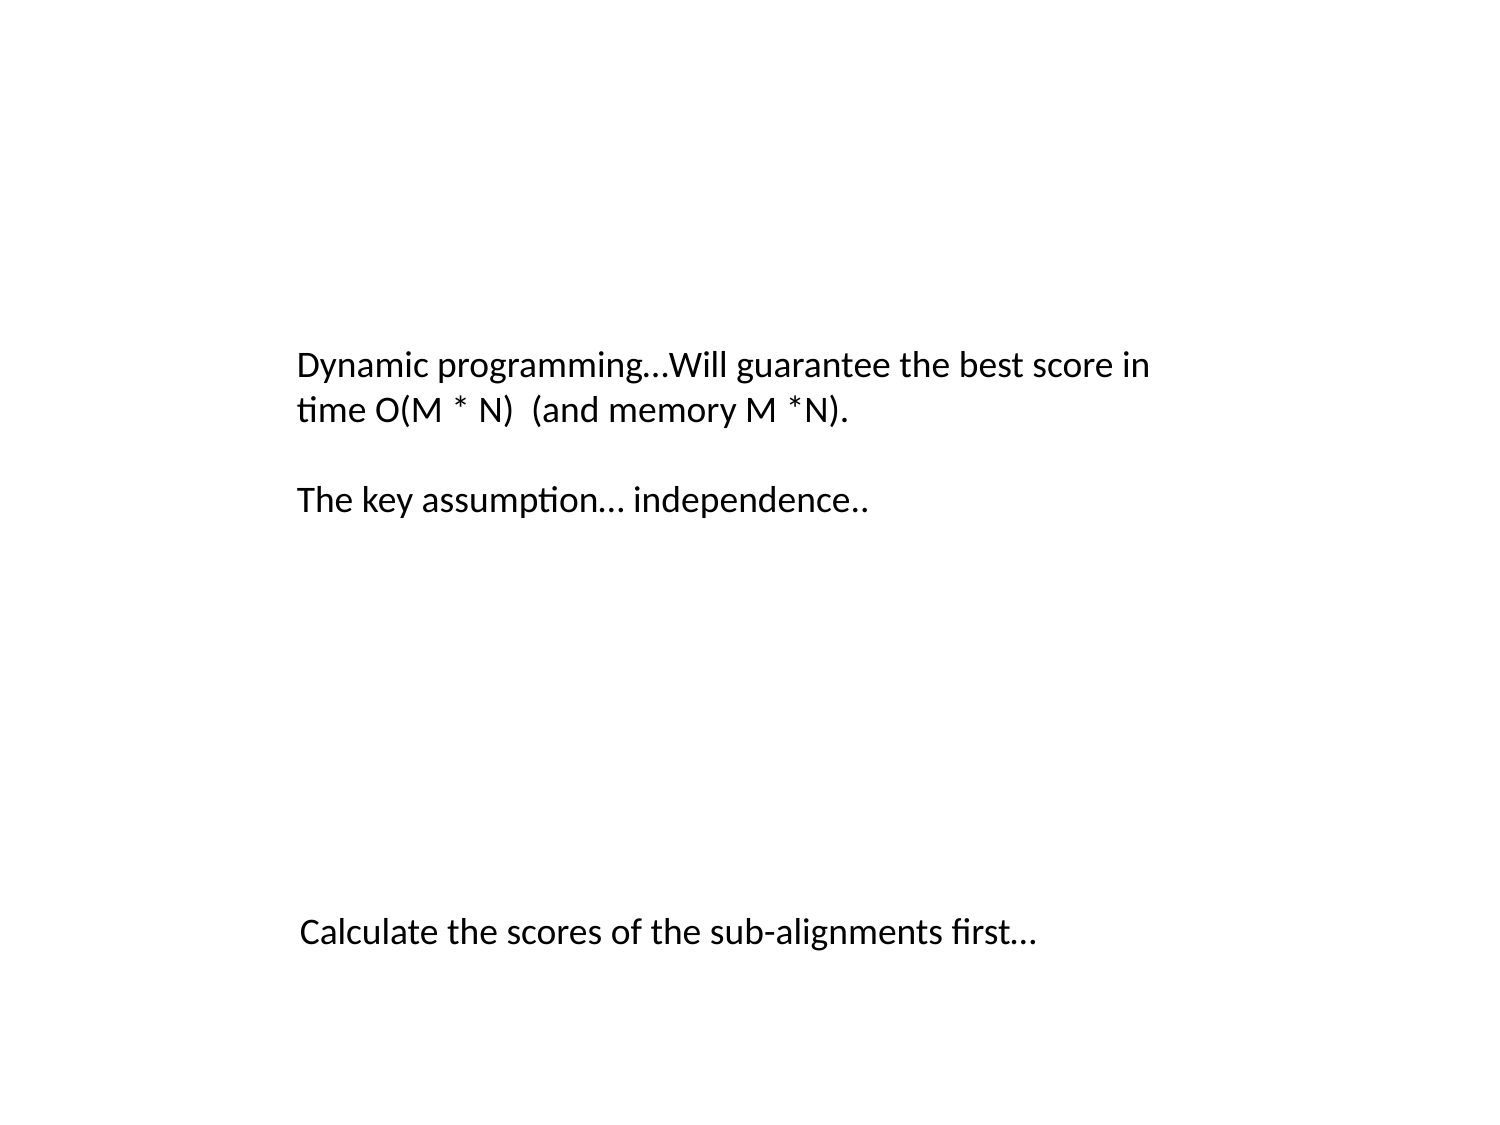

Dynamic programming…Will guarantee the best score in
time O(M * N)  (and memory M *N).

The key assumption… independence..
Calculate the scores of the sub-alignments first…